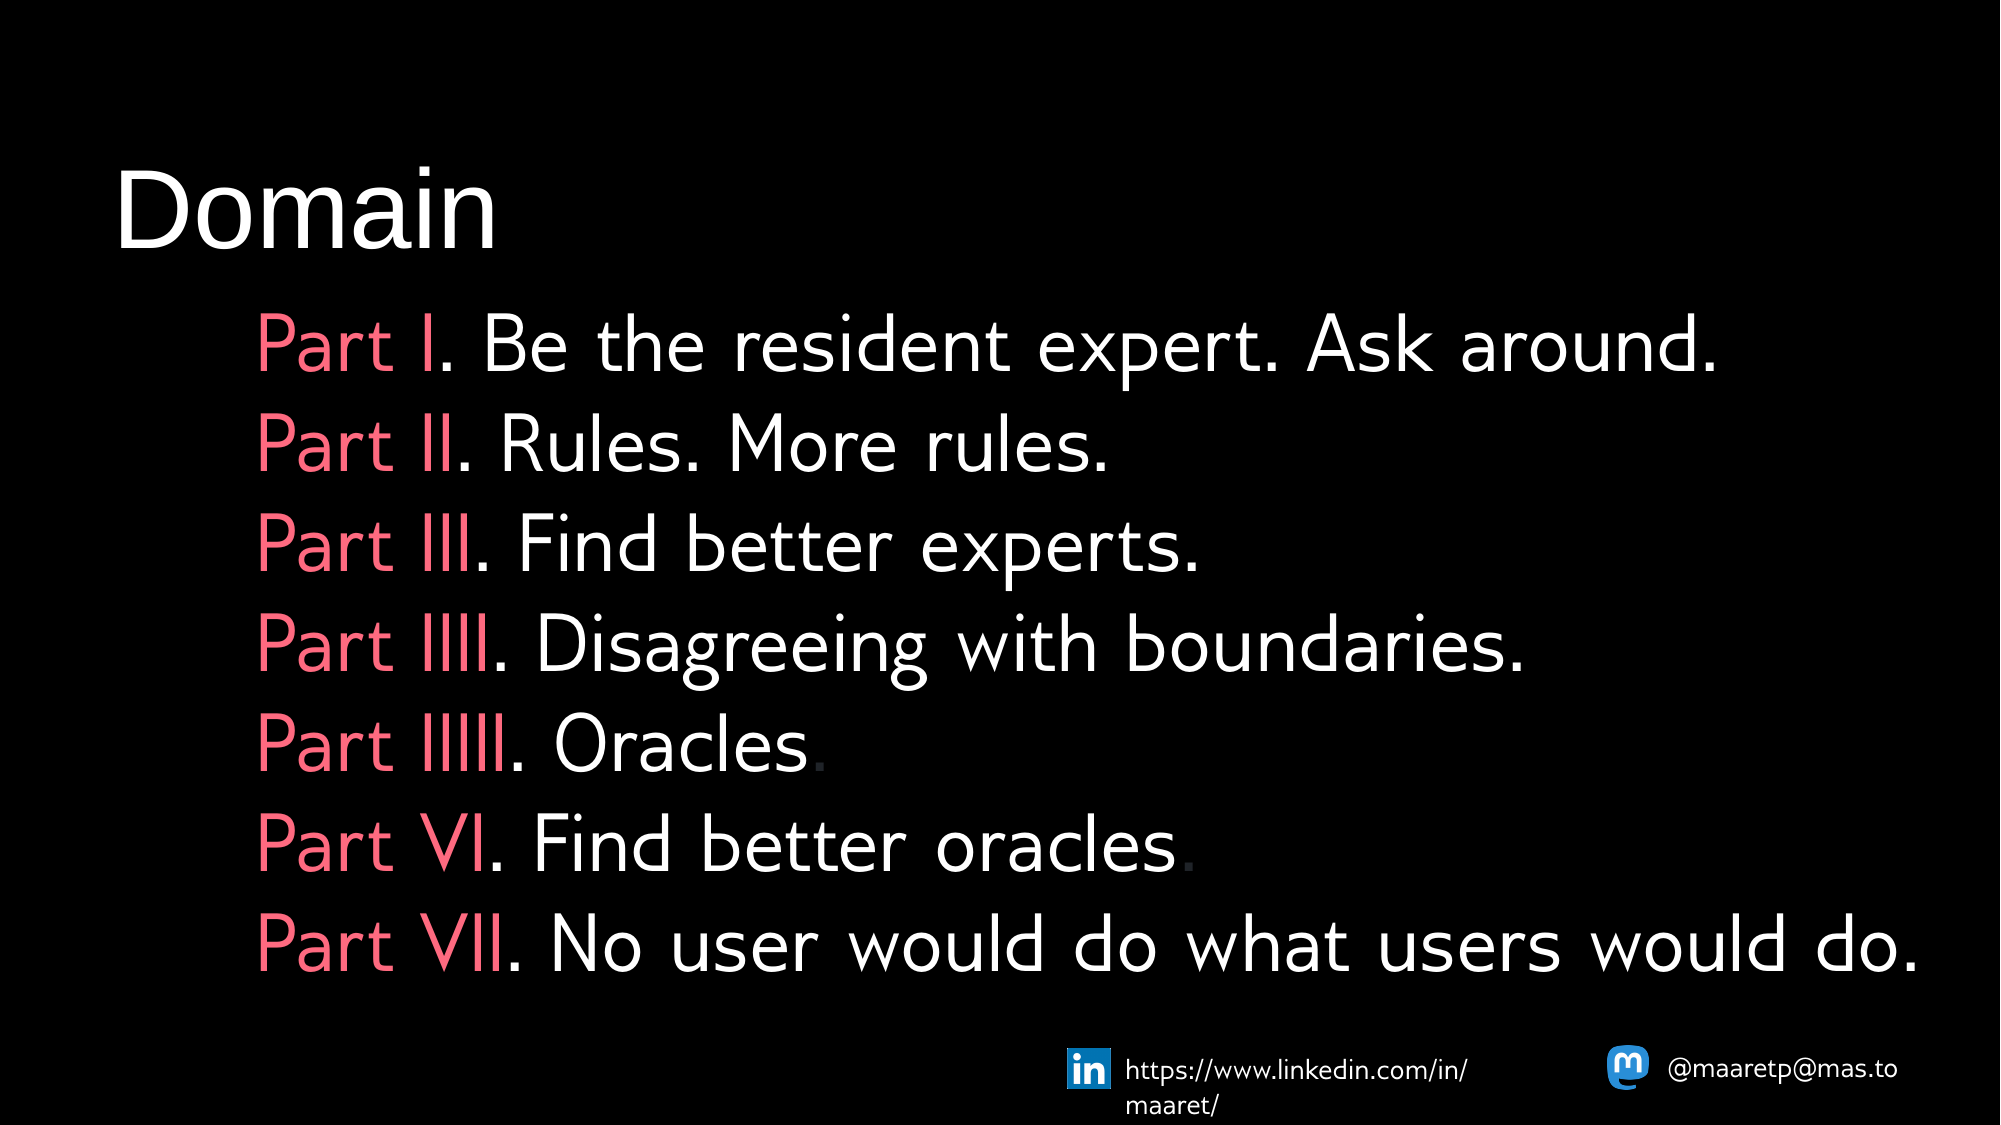

Domain
Part I. Be the resident expert. Ask around.
Part II. Rules. More rules.
Part III. Find better experts.
Part IIII. Disagreeing with boundaries.
Part IIIII. Oracles.
Part VI. Find better oracles.
Part VII. No user would do what users would do.